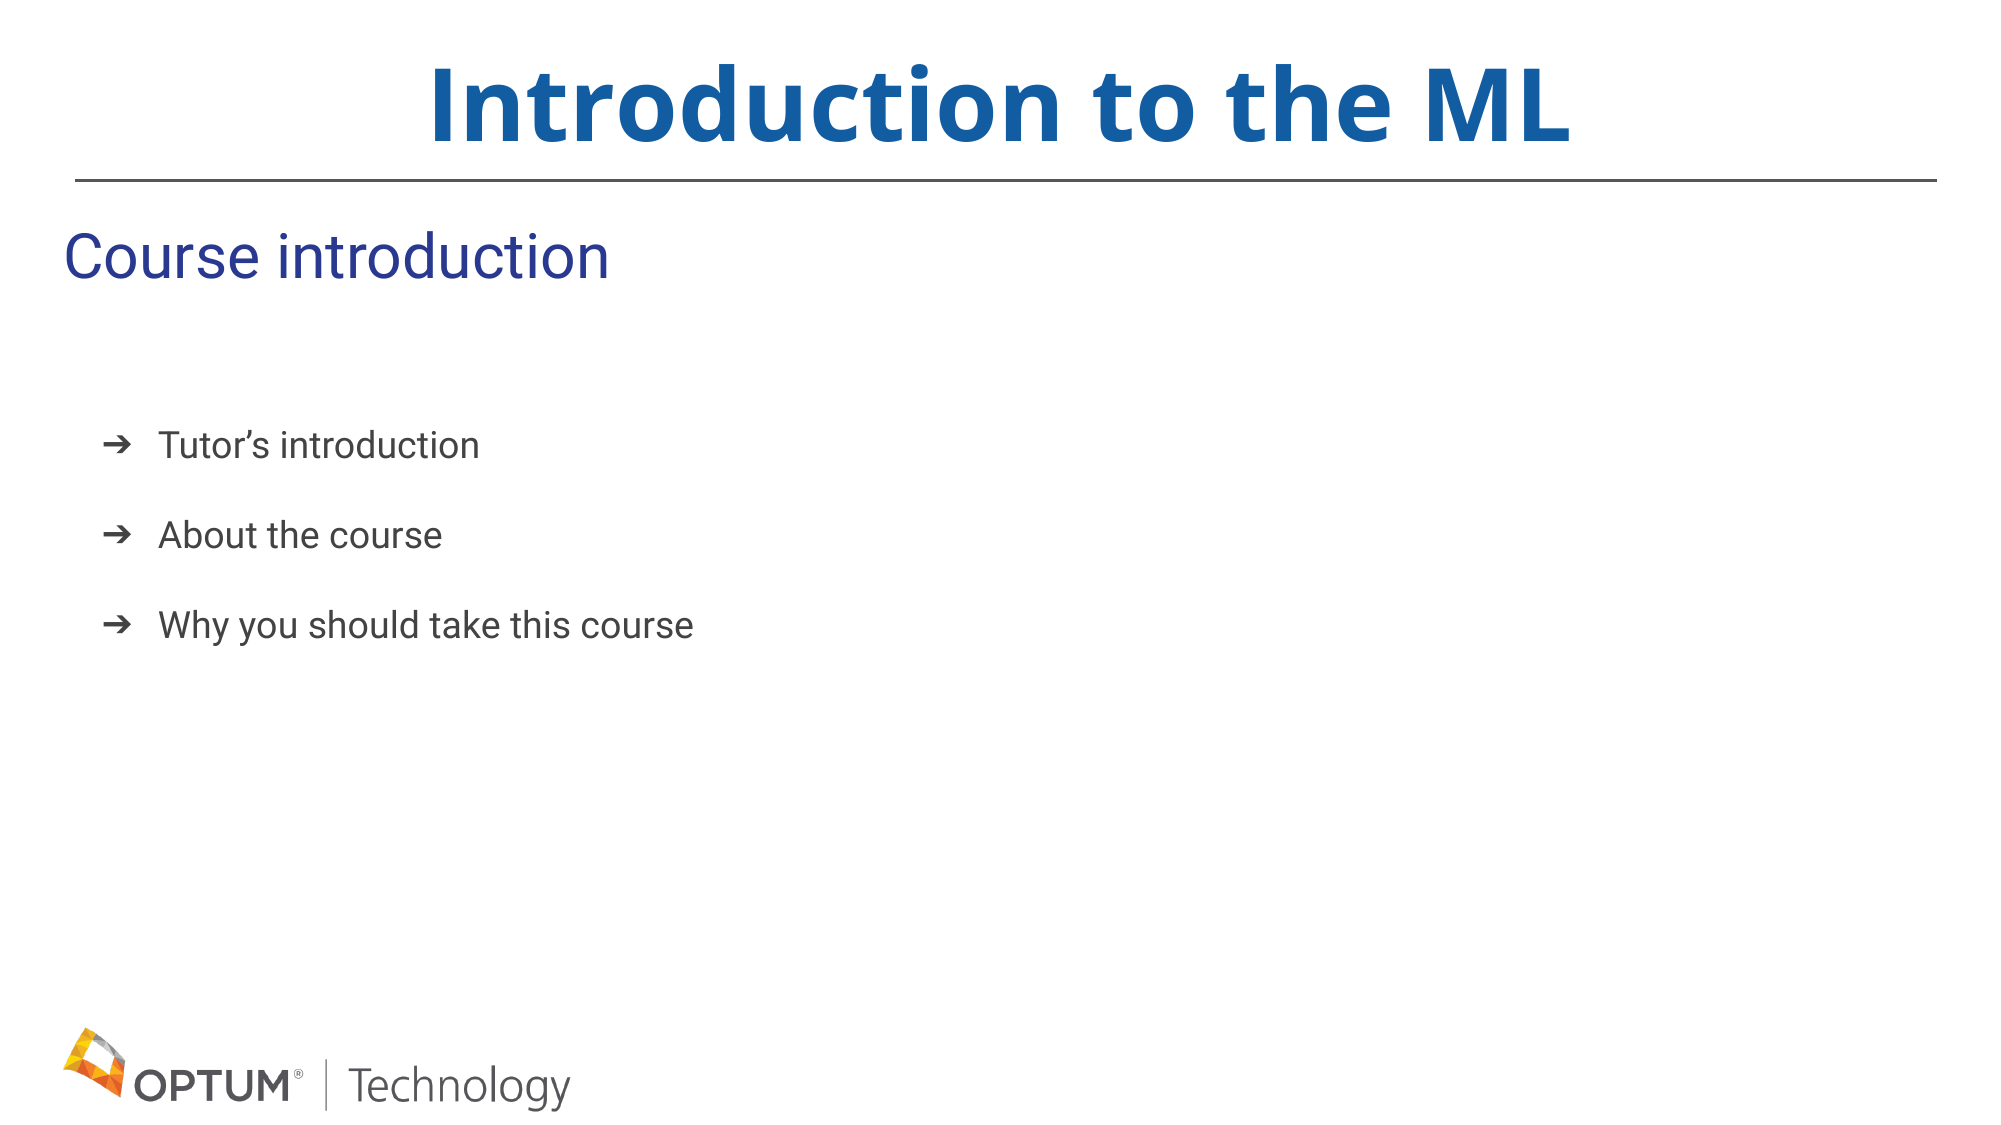

Introduction to the ML
Course introduction

Tutor’s introduction
About the course
Why you should take this course